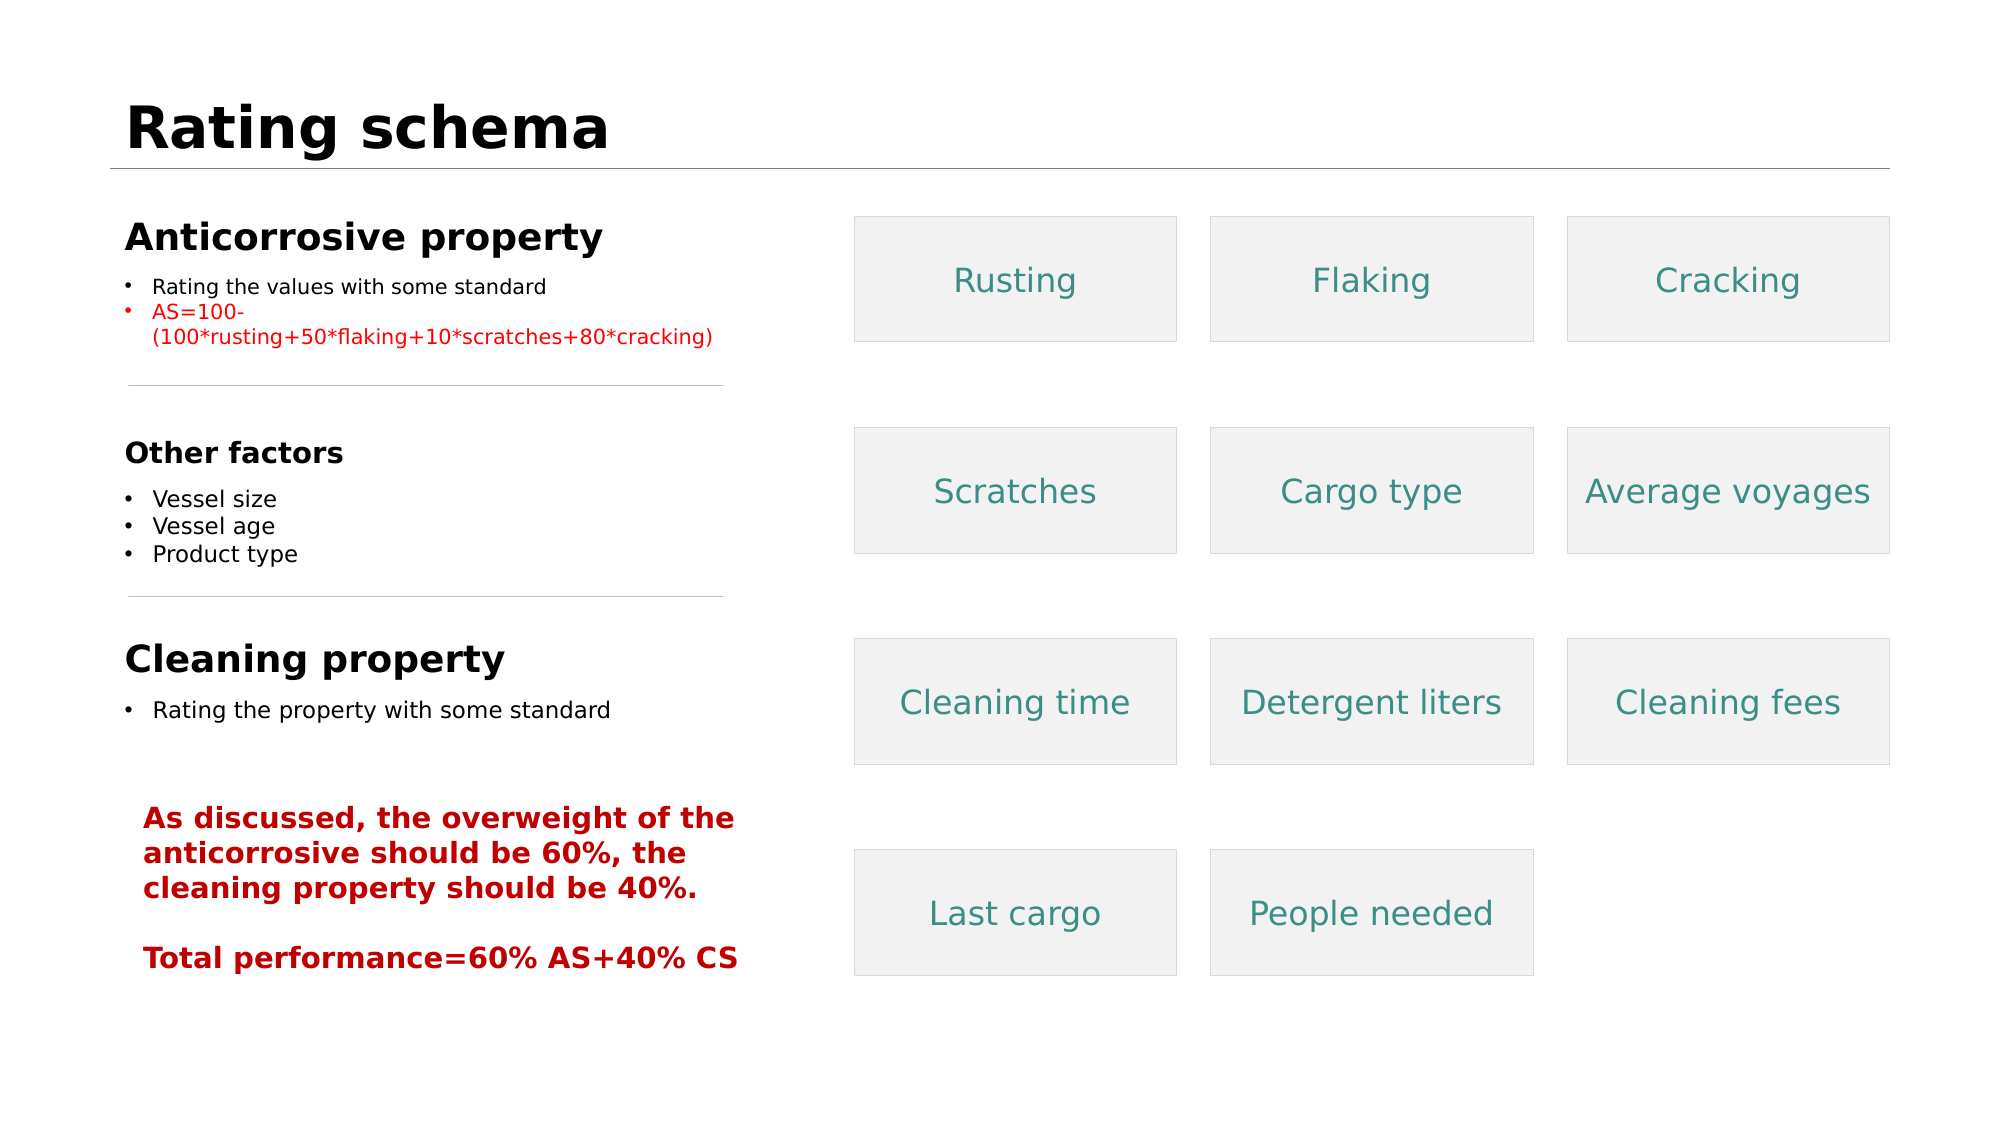

# Rating schema
Anticorrosive property
Rating the values with some standard
AS=100-(100*rusting+50*flaking+10*scratches+80*cracking)

Rusting
Flaking
Cracking
Other factors
Vessel size
Vessel age
Product type
Scratches
Cargo type
Average voyages
Cleaning property
Rating the property with some standard

Cleaning time
Detergent liters
Cleaning fees
Last cargo
People needed
As discussed, the overweight of the anticorrosive should be 60%, the cleaning property should be 40%.

Total performance=60% AS+40% CS